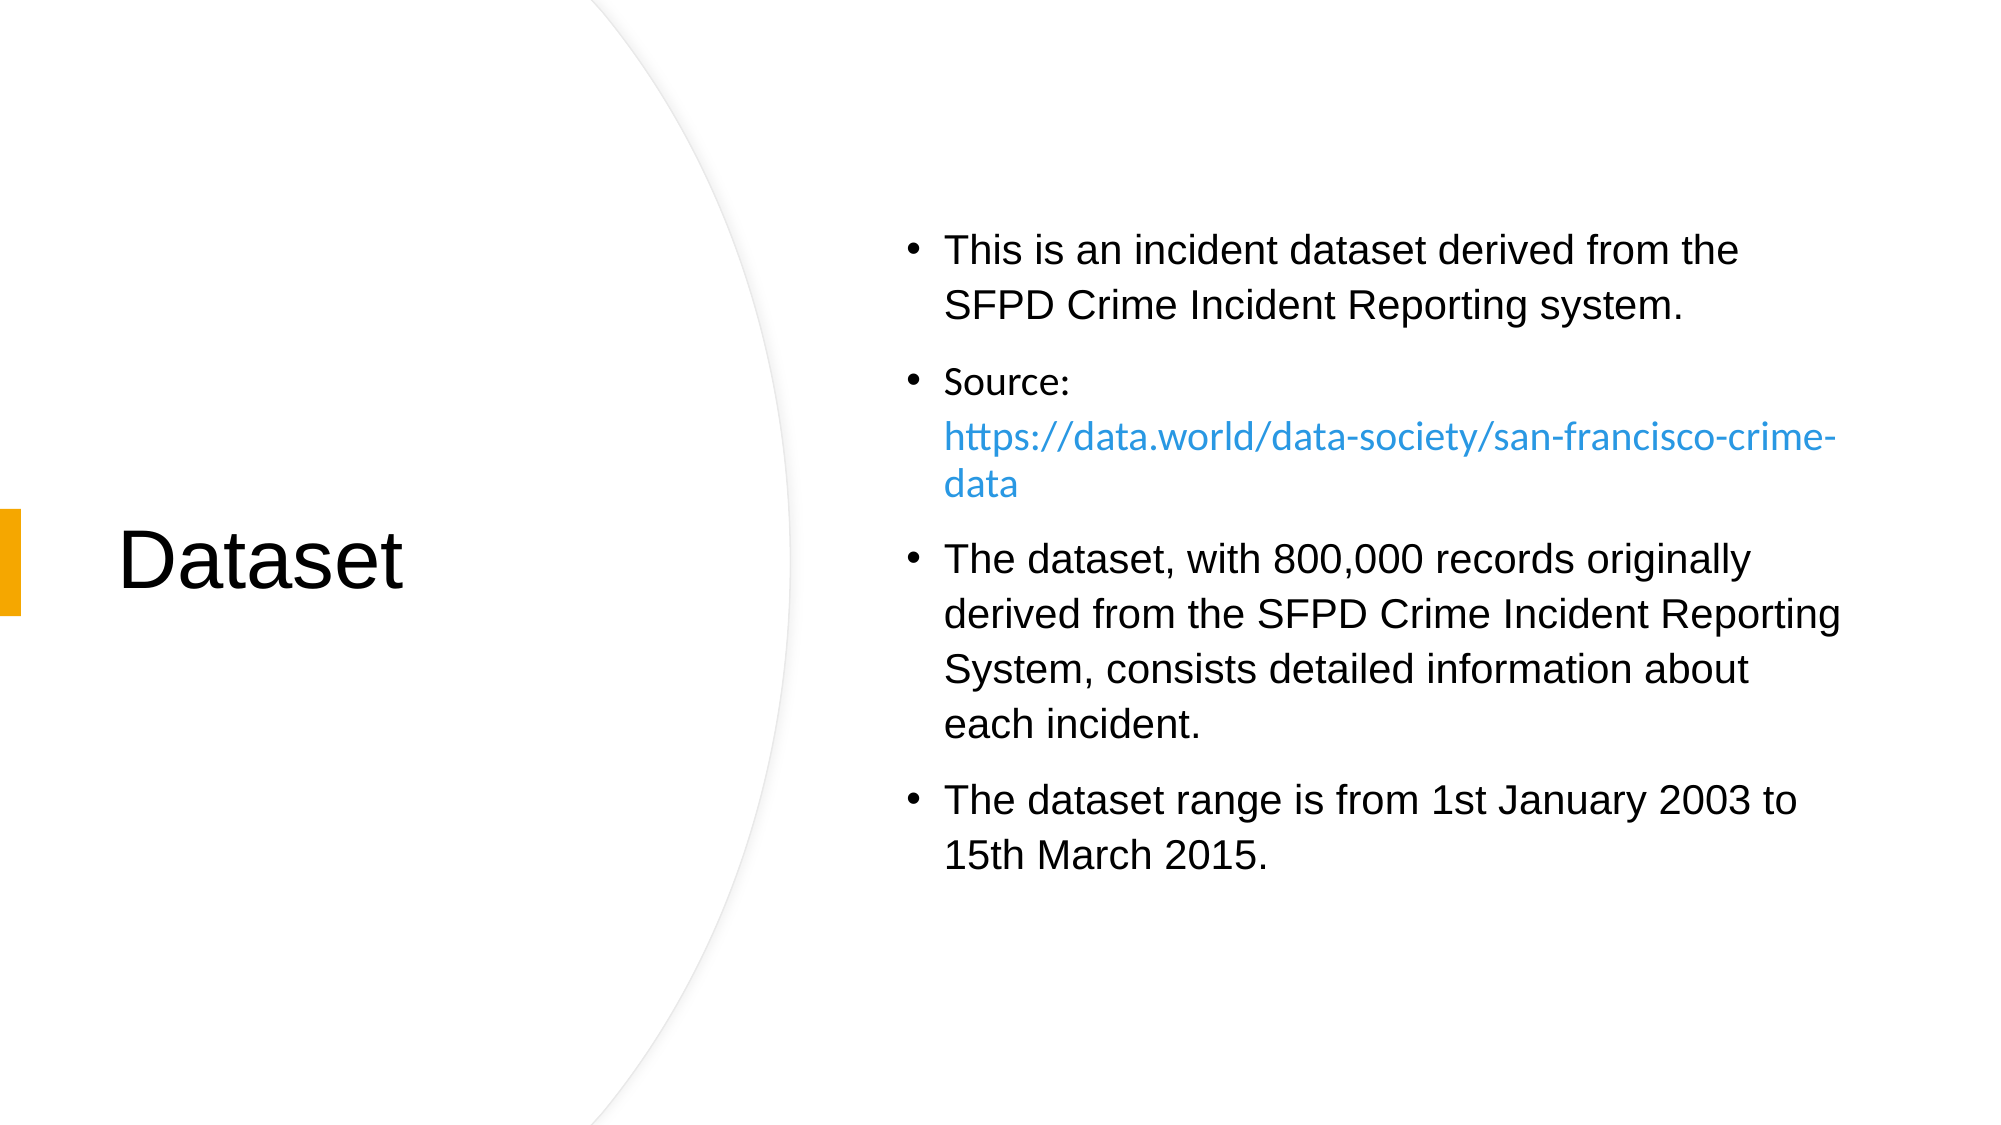

This is an incident dataset derived from the SFPD Crime Incident Reporting system​.
Source: https://data.world/data-society/san-francisco-crime-data
The dataset, with 800,000 records originally derived from the SFPD Crime Incident Reporting System, consists detailed information about each incident.
The dataset range is from 1st January 2003 to 15th March 2015.

# Dataset